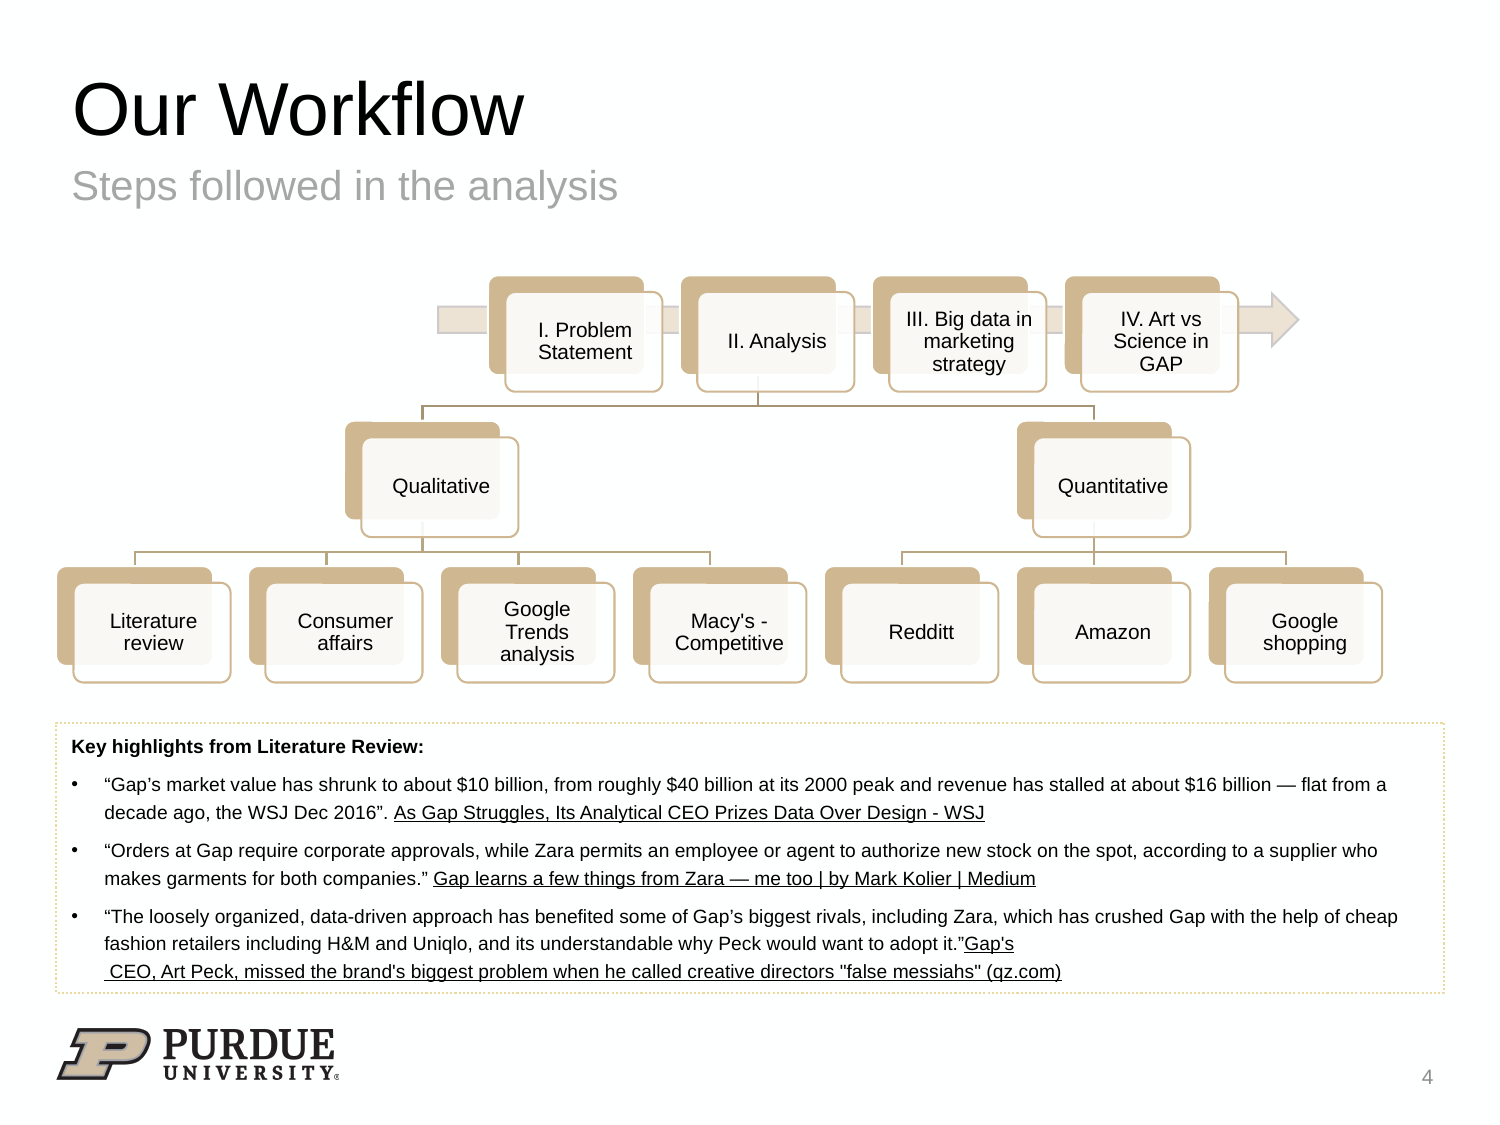

I. Problem Statement
II. Analysis
Qualitative
Literature review
Consumer affairs
Google Trends analysis
Macy's - Competitive
Quantitative
Redditt
Amazon
Google shopping
III. Big data in marketing strategy
IV. Art vs Science in GAP
# Our Workflow
Steps followed in the analysis

Key highlights from Literature Review:
“Gap’s market value has shrunk to about $10 billion, from roughly $40 billion at its 2000 peak and revenue has stalled at about $16 billion — flat from a decade ago, the WSJ Dec 2016”. As Gap Struggles, Its Analytical CEO Prizes Data Over Design - WSJ
“Orders at Gap require corporate approvals, while Zara permits an employee or agent to authorize new stock on the spot, according to a supplier who makes garments for both companies.” Gap learns a few things from Zara — me too | by Mark Kolier | Medium
“The loosely organized, data-driven approach has benefited some of Gap’s biggest rivals, including Zara, which has crushed Gap with the help of cheap fashion retailers including H&M and Uniqlo, and its understandable why Peck would want to adopt it.”Gap's CEO, Art Peck, missed the brand's biggest problem when he called creative directors "false messiahs" (qz.com)
4